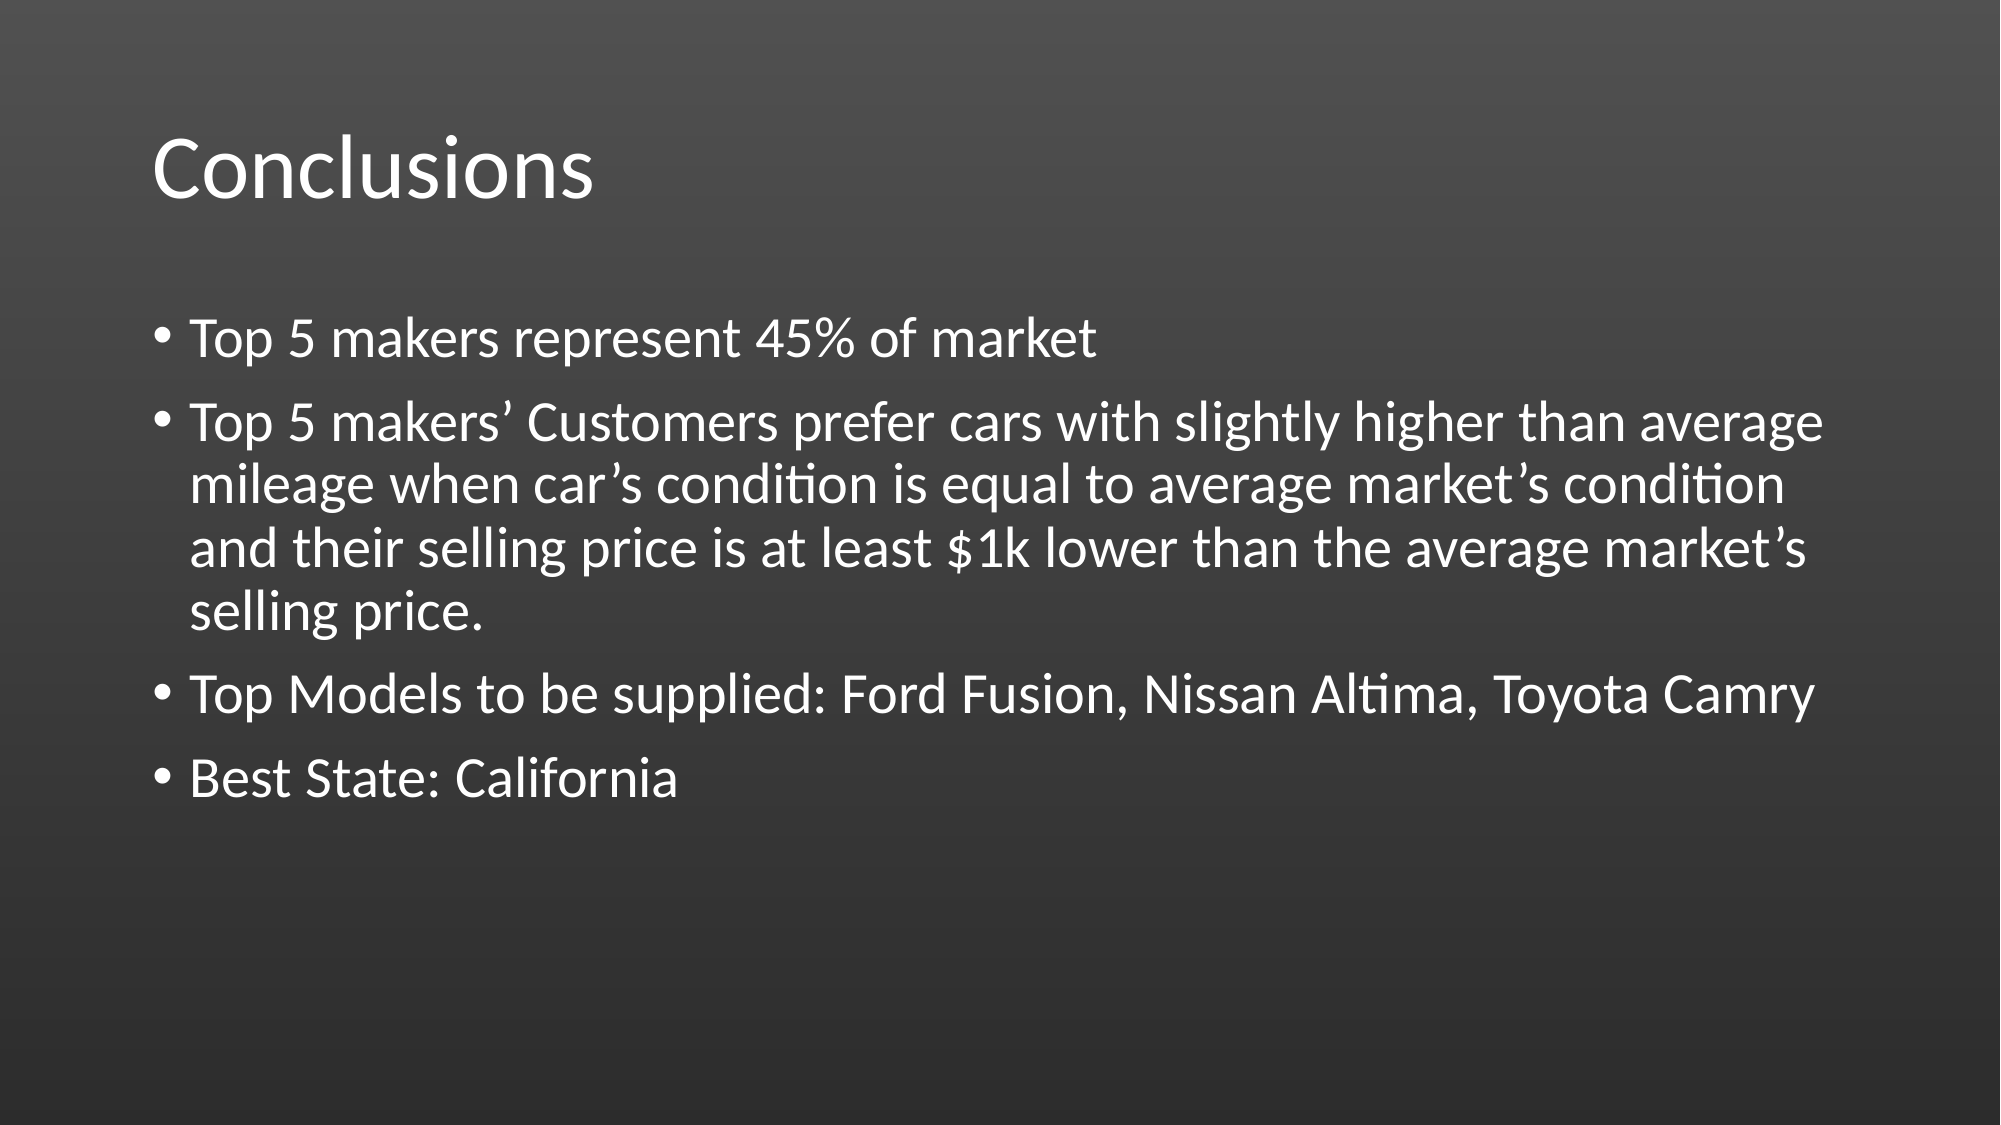

# Conclusions
Top 5 makers represent 45% of market
Top 5 makers’ Customers prefer cars with slightly higher than average mileage when car’s condition is equal to average market’s condition and their selling price is at least $1k lower than the average market’s selling price.
Top Models to be supplied: Ford Fusion, Nissan Altima, Toyota Camry
Best State: California